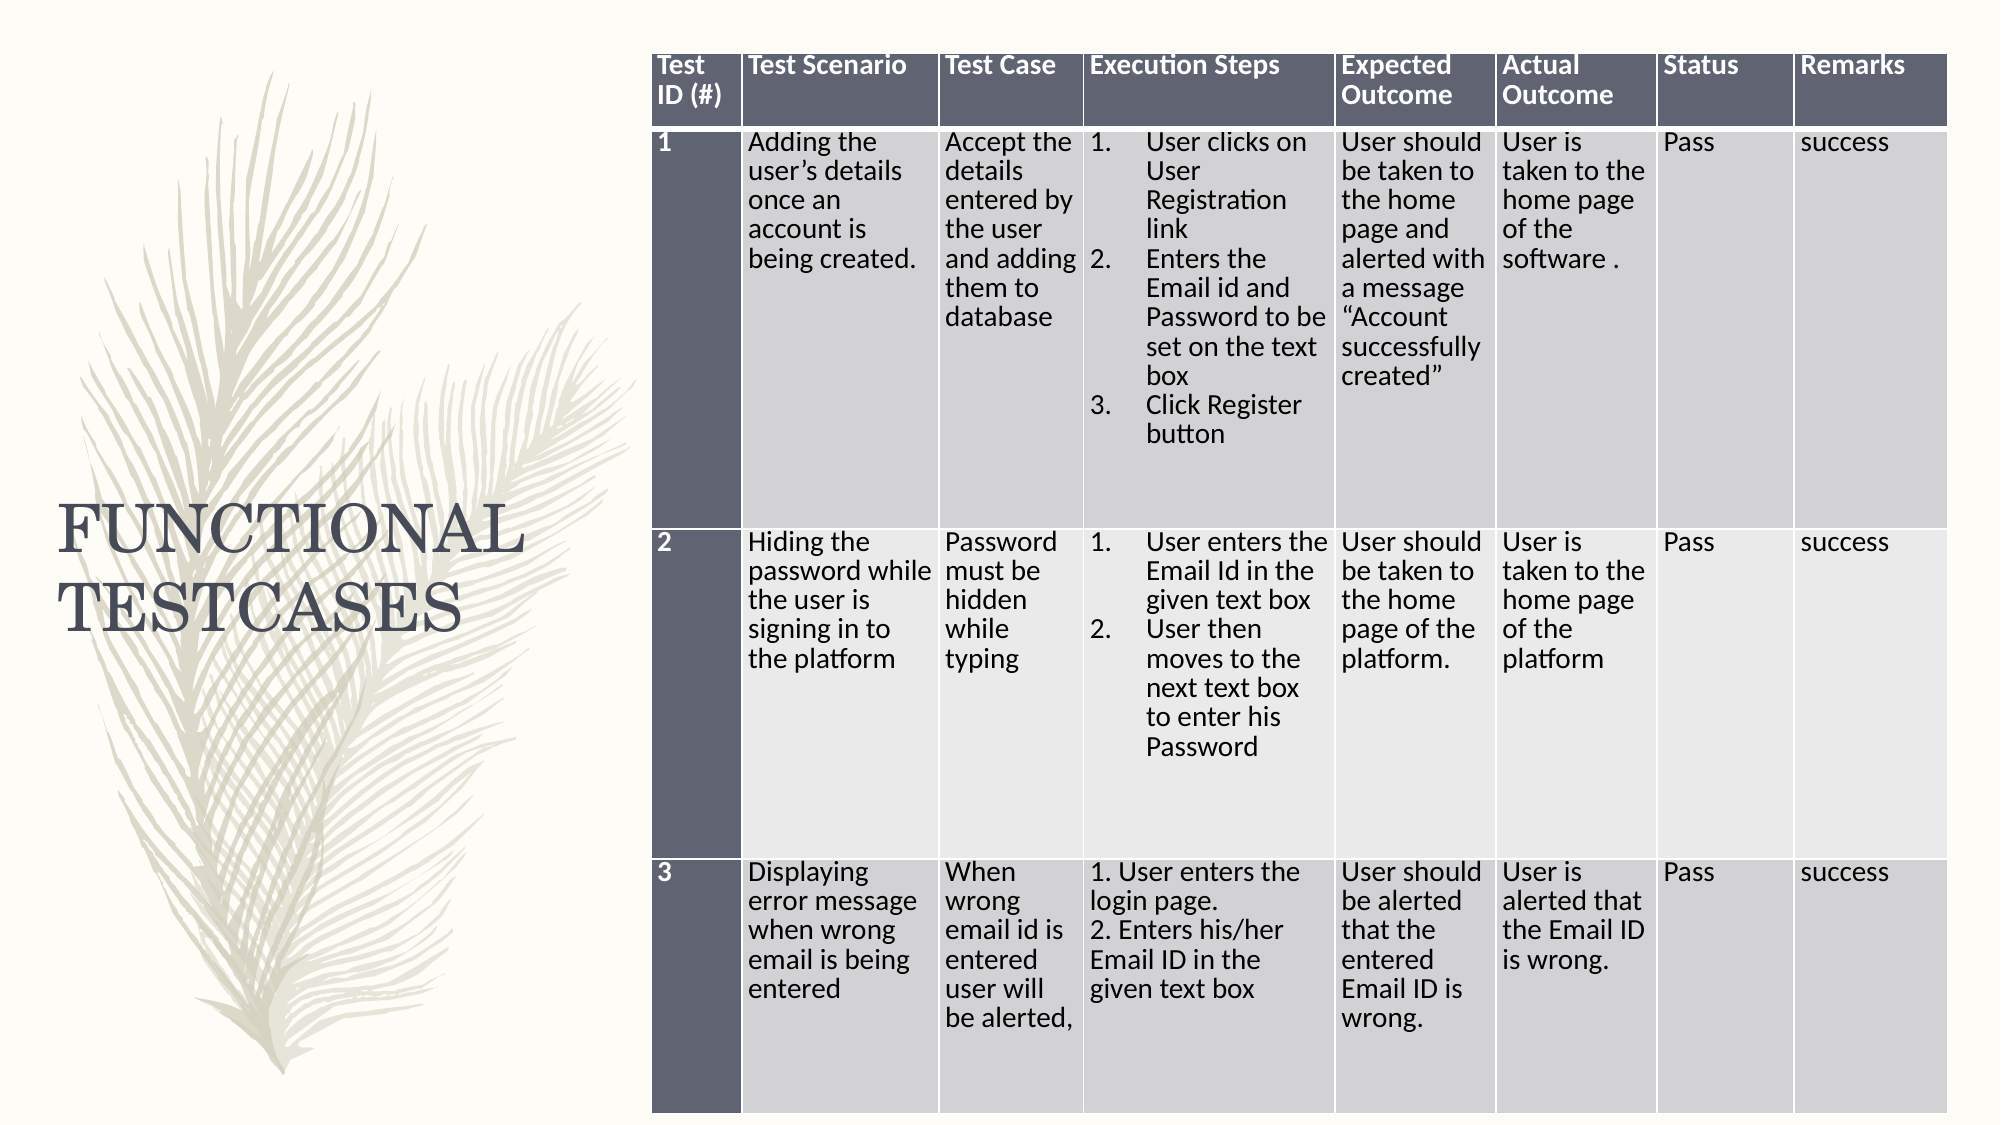

| Test ID (#) | Test Scenario | Test Case | Execution Steps | Expected Outcome | Actual Outcome | Status | Remarks |
| --- | --- | --- | --- | --- | --- | --- | --- |
| 1 | Adding the user’s details once an account is being created. | Accept the details entered by the user and adding them to database | User clicks on User Registration link Enters the Email id and Password to be set on the text box Click Register button | User should be taken to the home page and alerted with a message “Account successfully created” | User is taken to the home page of the software . | Pass | success |
| 2 | Hiding the password while the user is signing in to the platform | Password must be hidden while typing | User enters the Email Id in the given text box User then moves to the next text box to enter his Password | User should be taken to the home page of the platform. | User is taken to the home page of the platform | Pass | success |
| 3 | Displaying error message when wrong email is being entered | When wrong email id is entered user will be alerted, | 1. User enters the login page. 2. Enters his/her Email ID in the given text box | User should be alerted that the entered Email ID is wrong. | User is alerted that the Email ID is wrong. | Pass | success |
FUNCTIONAL
TESTCASES